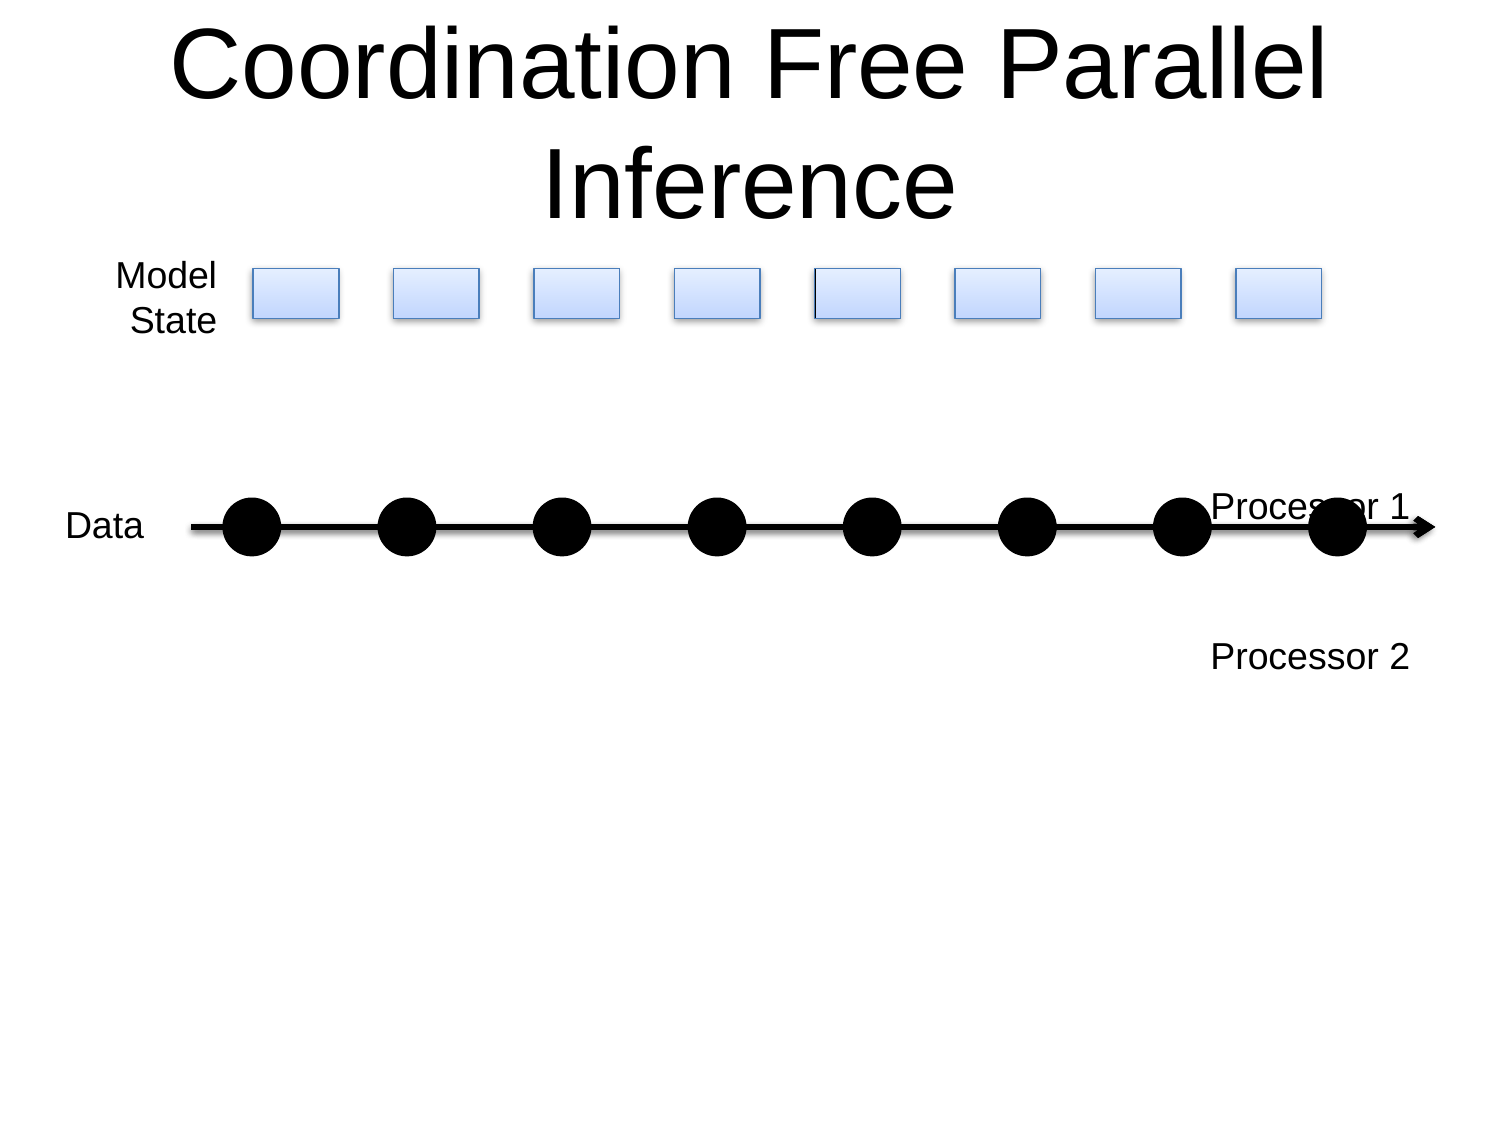

# Coordination Free Parallel Inference
Model
State

Processor 1
Data

Processor 2